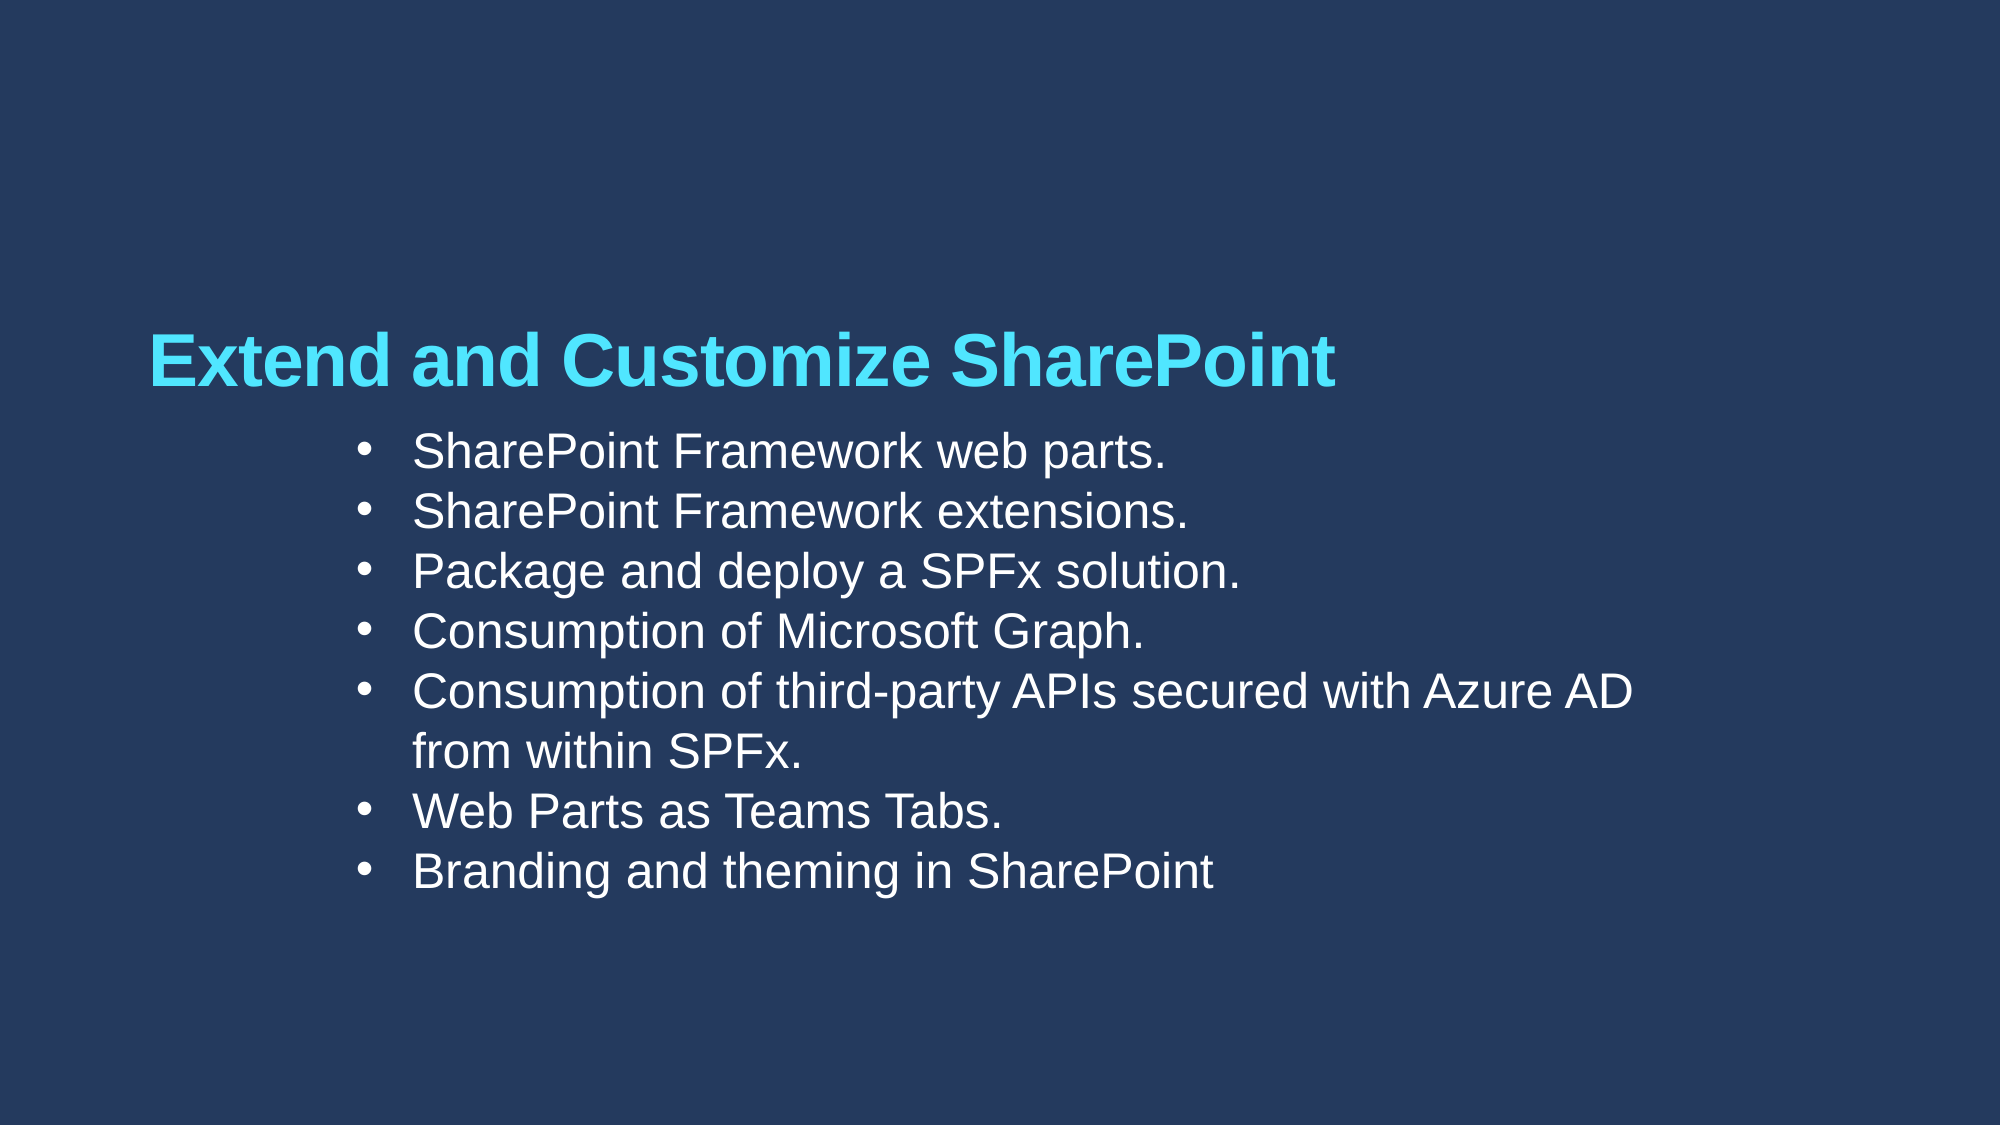

# Extend and Customize SharePoint
SharePoint Framework web parts.
SharePoint Framework extensions.
Package and deploy a SPFx solution.
Consumption of Microsoft Graph.
Consumption of third-party APIs secured with Azure AD from within SPFx.
Web Parts as Teams Tabs.
Branding and theming in SharePoint